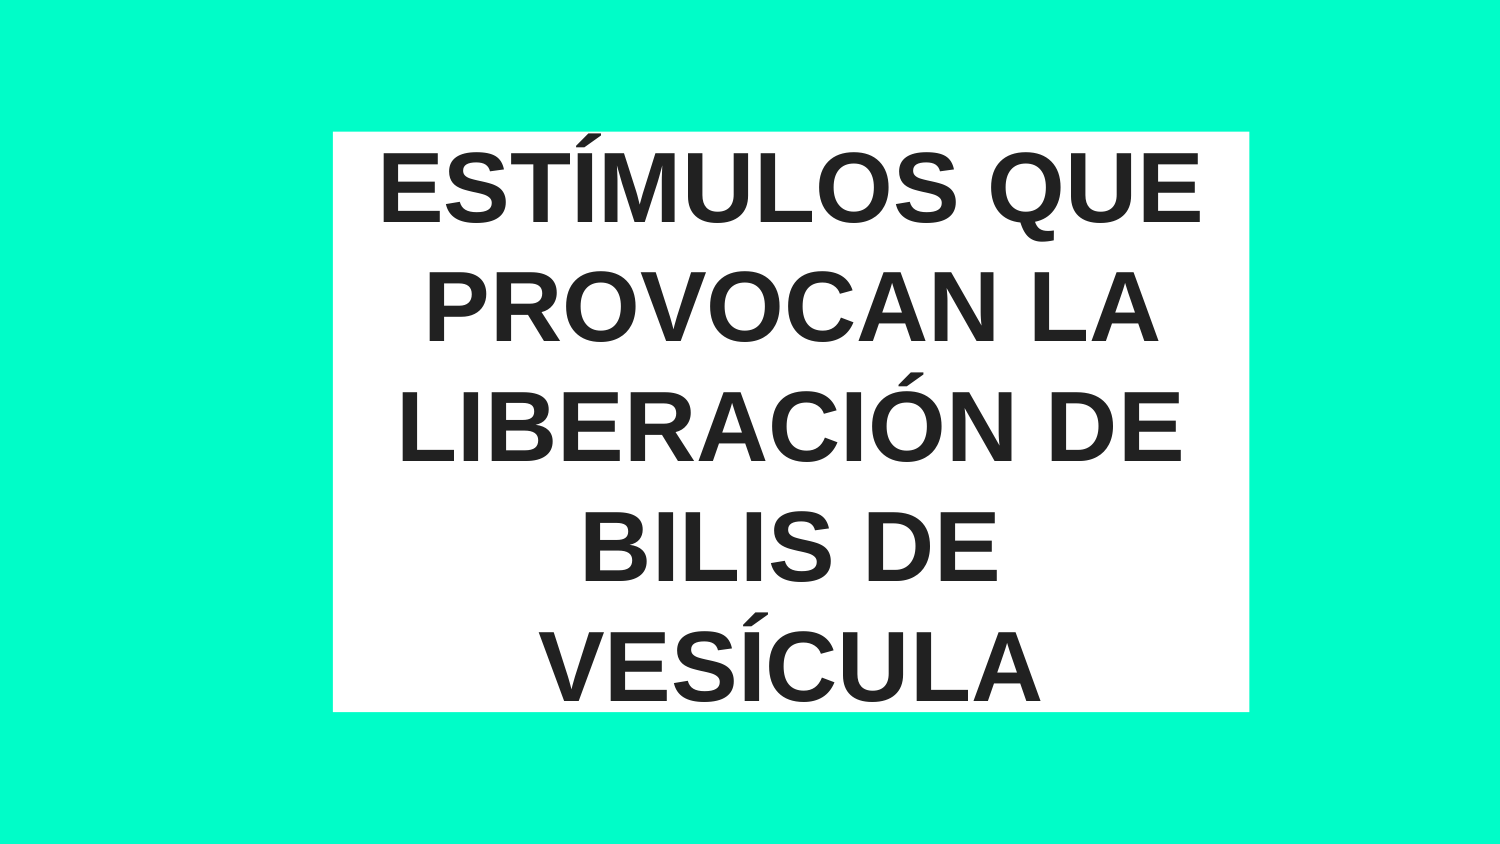

# ESTÍMULOS QUE PROVOCAN LA LIBERACIÓN DE BILIS DE VESÍCULA